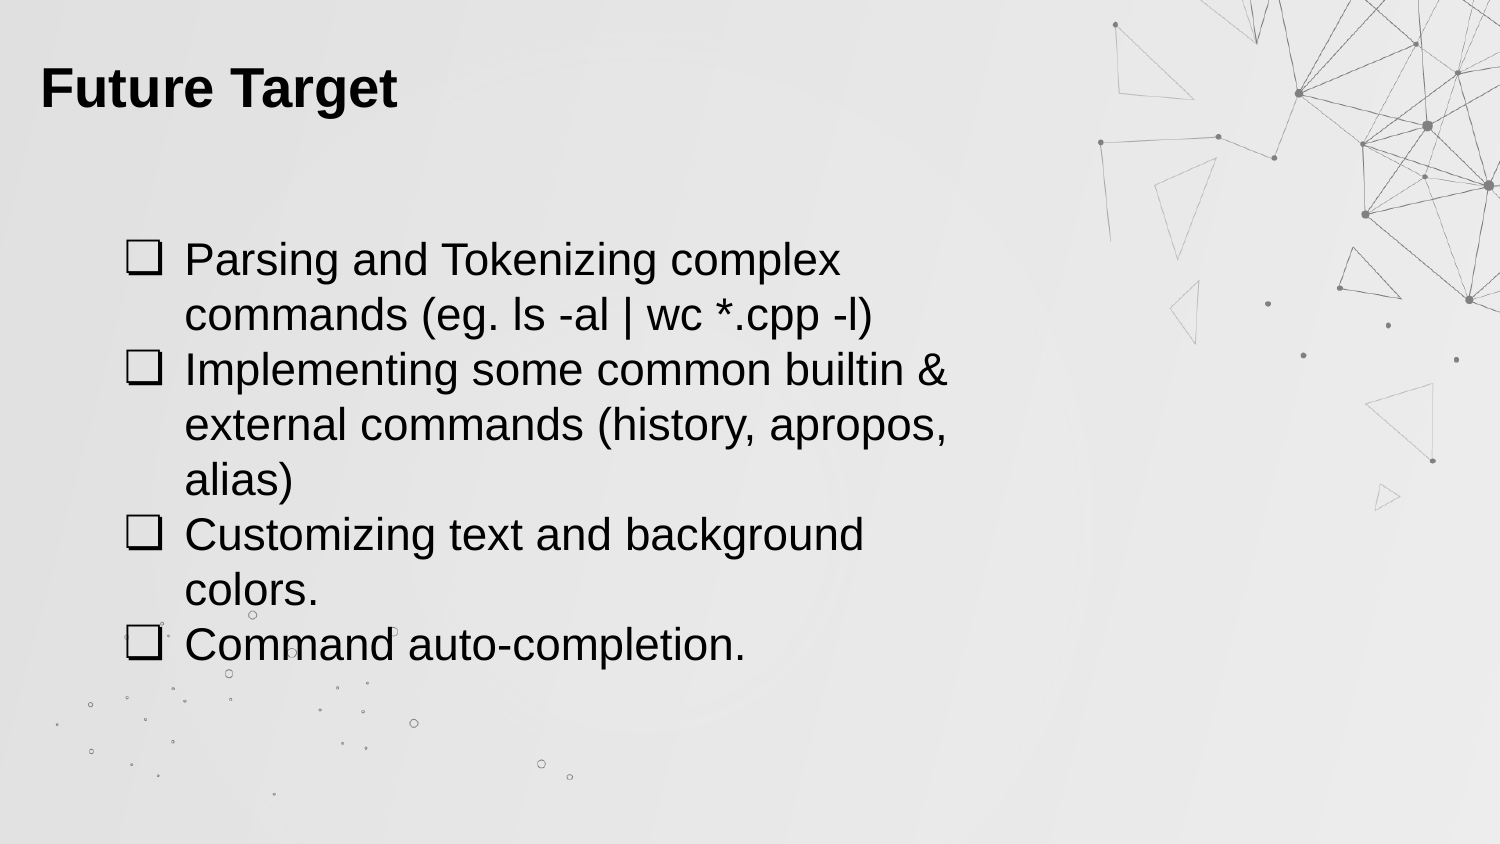

Future Target
Parsing and Tokenizing complex commands (eg. ls -al | wc *.cpp -l)
Implementing some common builtin & external commands (history, apropos, alias)
Customizing text and background colors.
Command auto-completion.